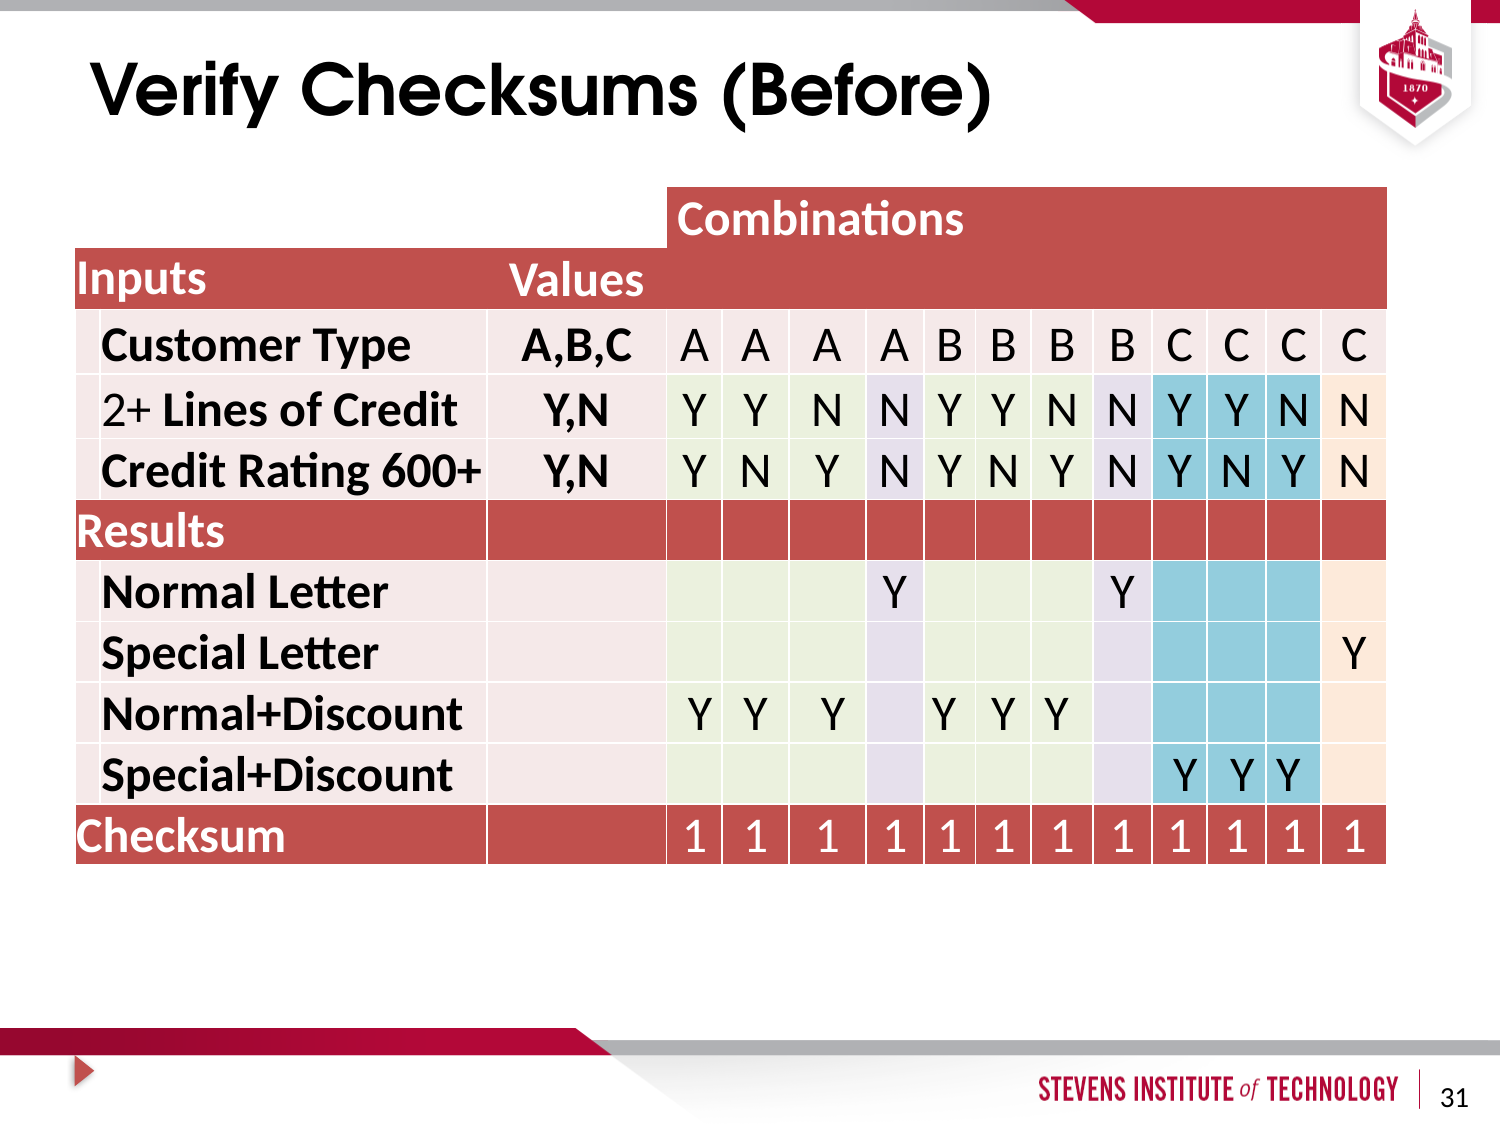

# Verify Checksums (Before)
|  |  |  | Combinations |  |  |  |  |  |  |  |  |  |  |  |
| --- | --- | --- | --- | --- | --- | --- | --- | --- | --- | --- | --- | --- | --- | --- |
| Inputs |  | Values |  |  |  |  |  |  |  |  |  |  |  |  |
|  | Customer Type | A,B,C | A | A | A | A | B | B | B | B | C | C | C | C |
|  | 2+ Lines of Credit | Y,N | Y | Y | N | N | Y | Y | N | N | Y | Y | N | N |
|  | Credit Rating 600+ | Y,N | Y | N | Y | N | Y | N | Y | N | Y | N | Y | N |
| Results |  |  |  |  |  |  |  |  |  |  |  |  |  |  |
|  | Normal Letter |  |  |  |  | Y |  |  |  | Y |  |  |  |  |
|  | Special Letter |  |  |  |  |  |  |  |  |  |  |  |  | Y |
|  | Normal+Discount |  | Y | Y | Y |  | Y | Y | Y |  |  |  |  |  |
|  | Special+Discount |  |  |  |  |  |  |  |  |  | Y | Y | Y |  |
| Checksum |  |  | 1 | 1 | 1 | 1 | 1 | 1 | 1 | 1 | 1 | 1 | 1 | 1 |
31